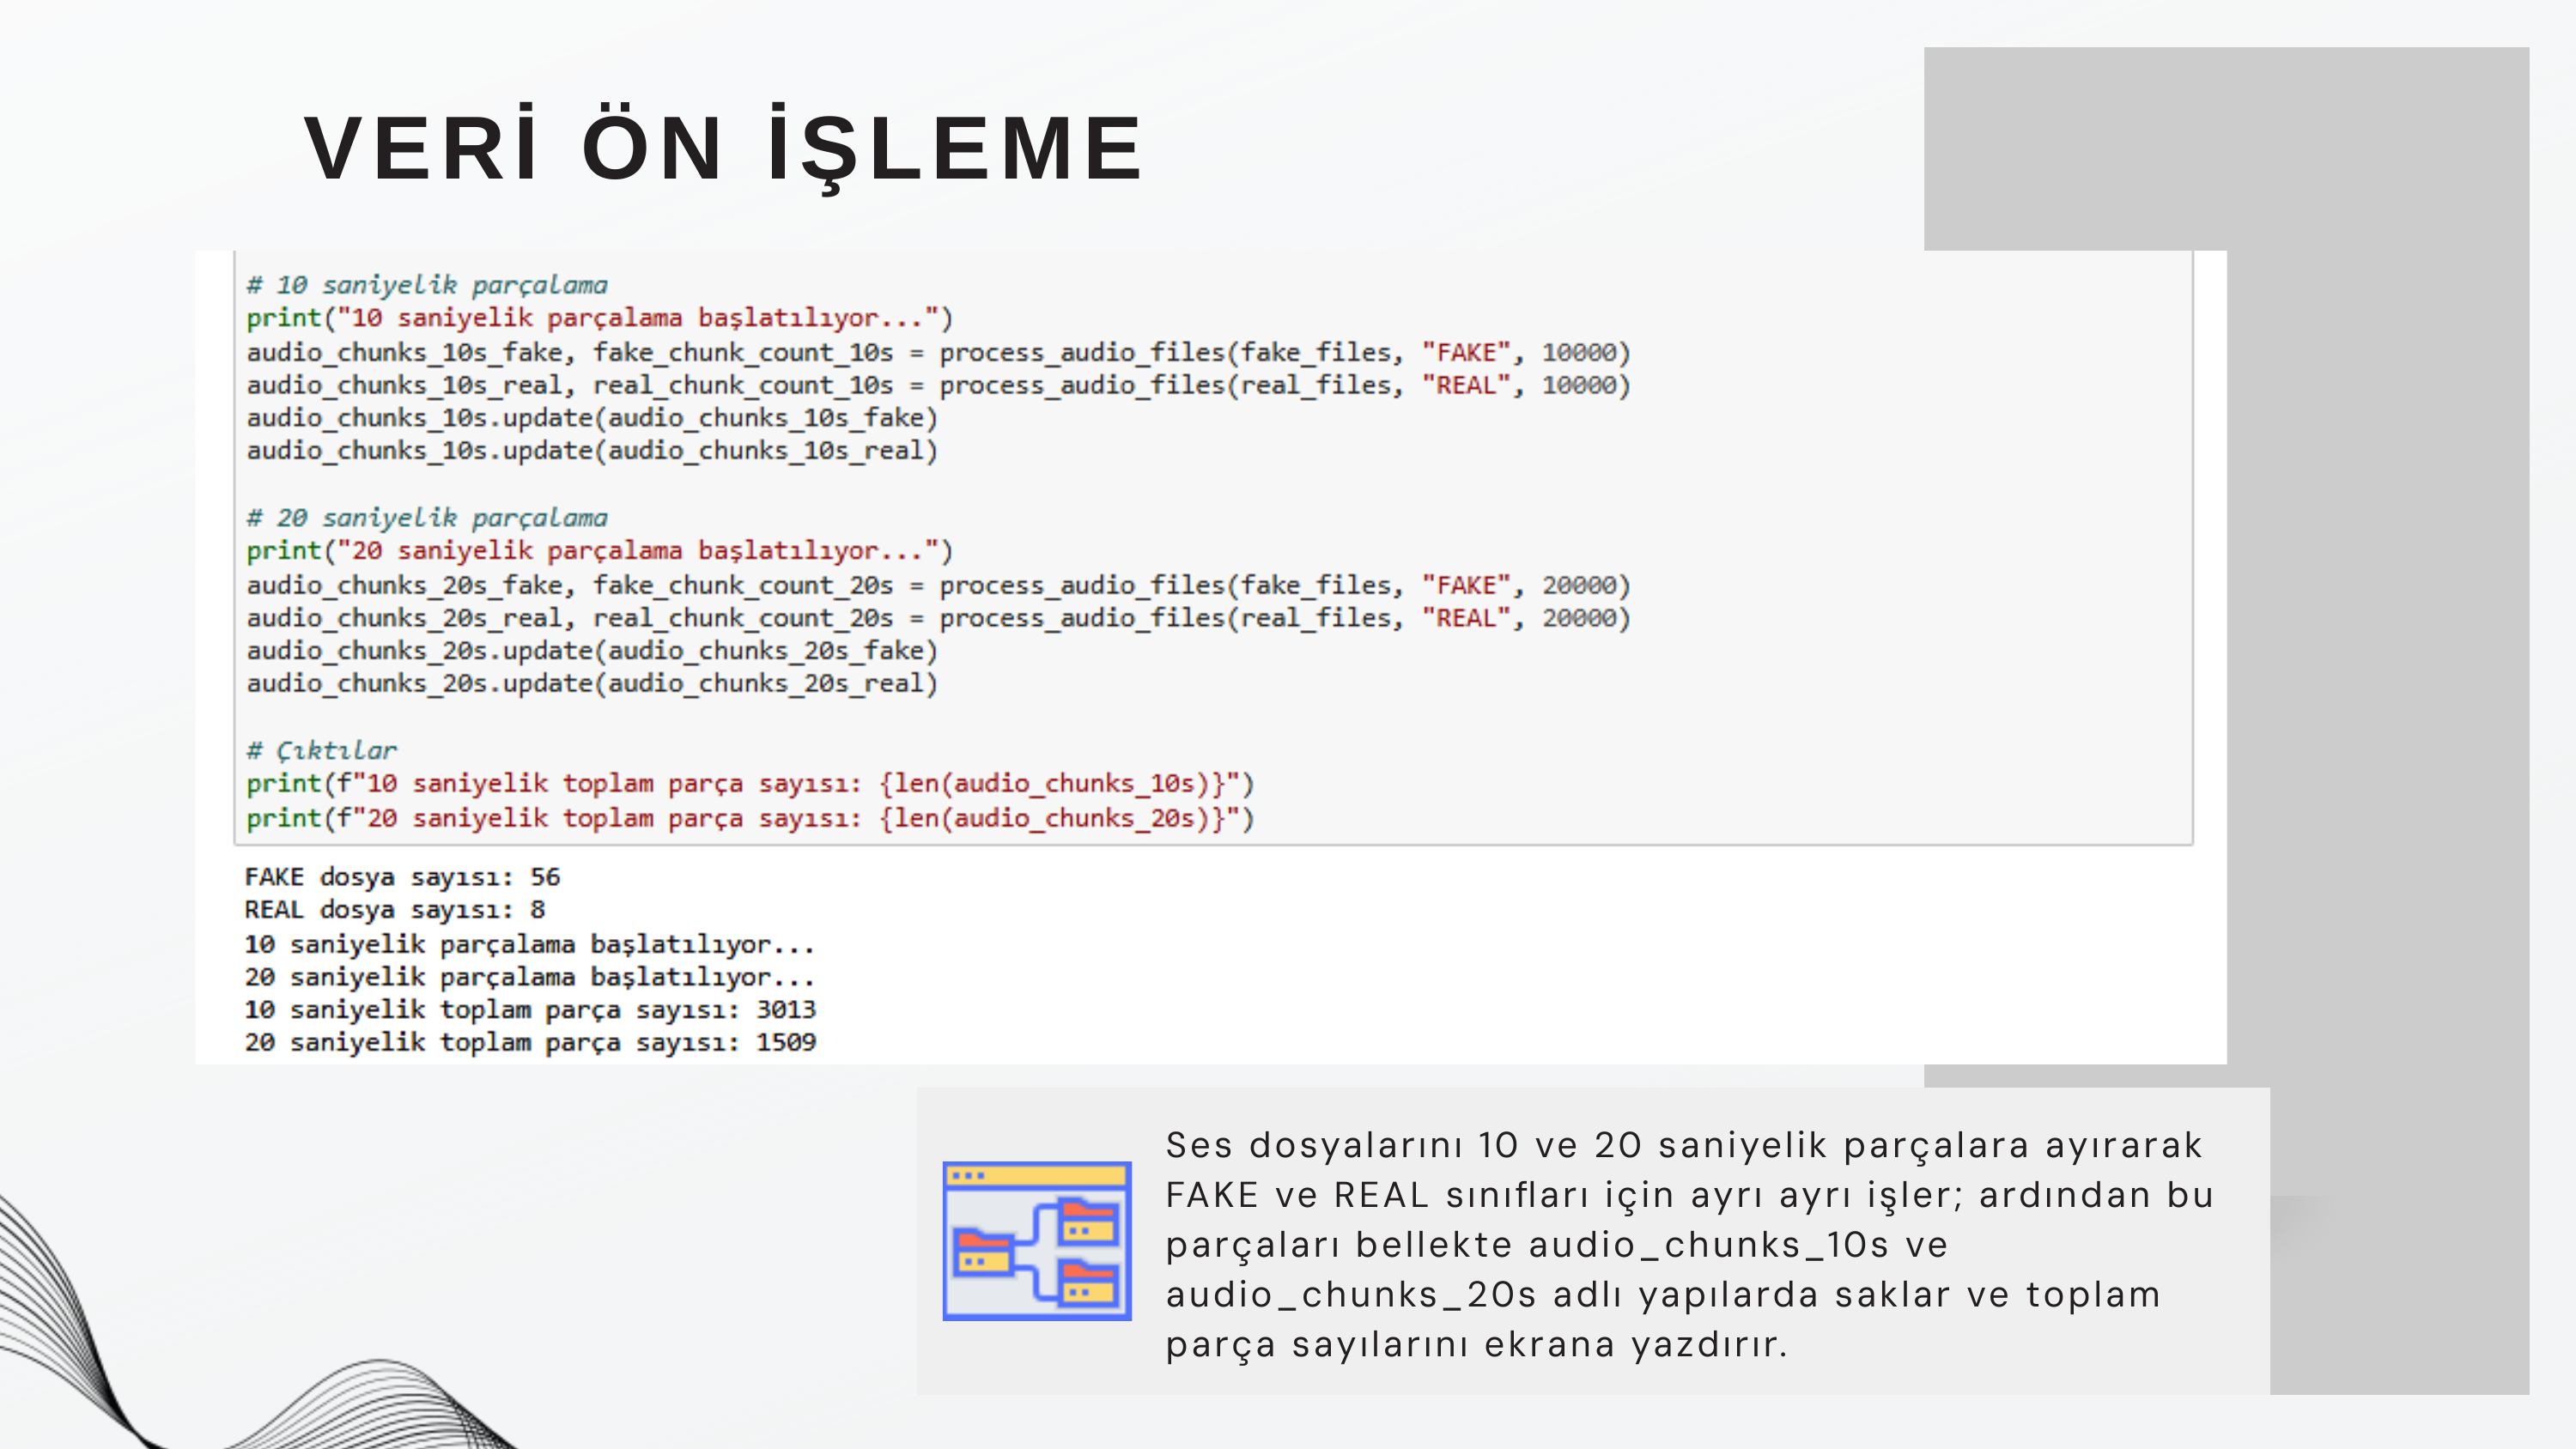

VERİ ÖN İŞLEME

Ses dosyalarını 10 ve 20 saniyelik parçalara ayırarak FAKE ve REAL sınıfları için ayrı ayrı işler; ardından bu parçaları bellekte audio_chunks_10s ve audio_chunks_20s adlı yapılarda saklar ve toplam parça sayılarını ekrana yazdırır.